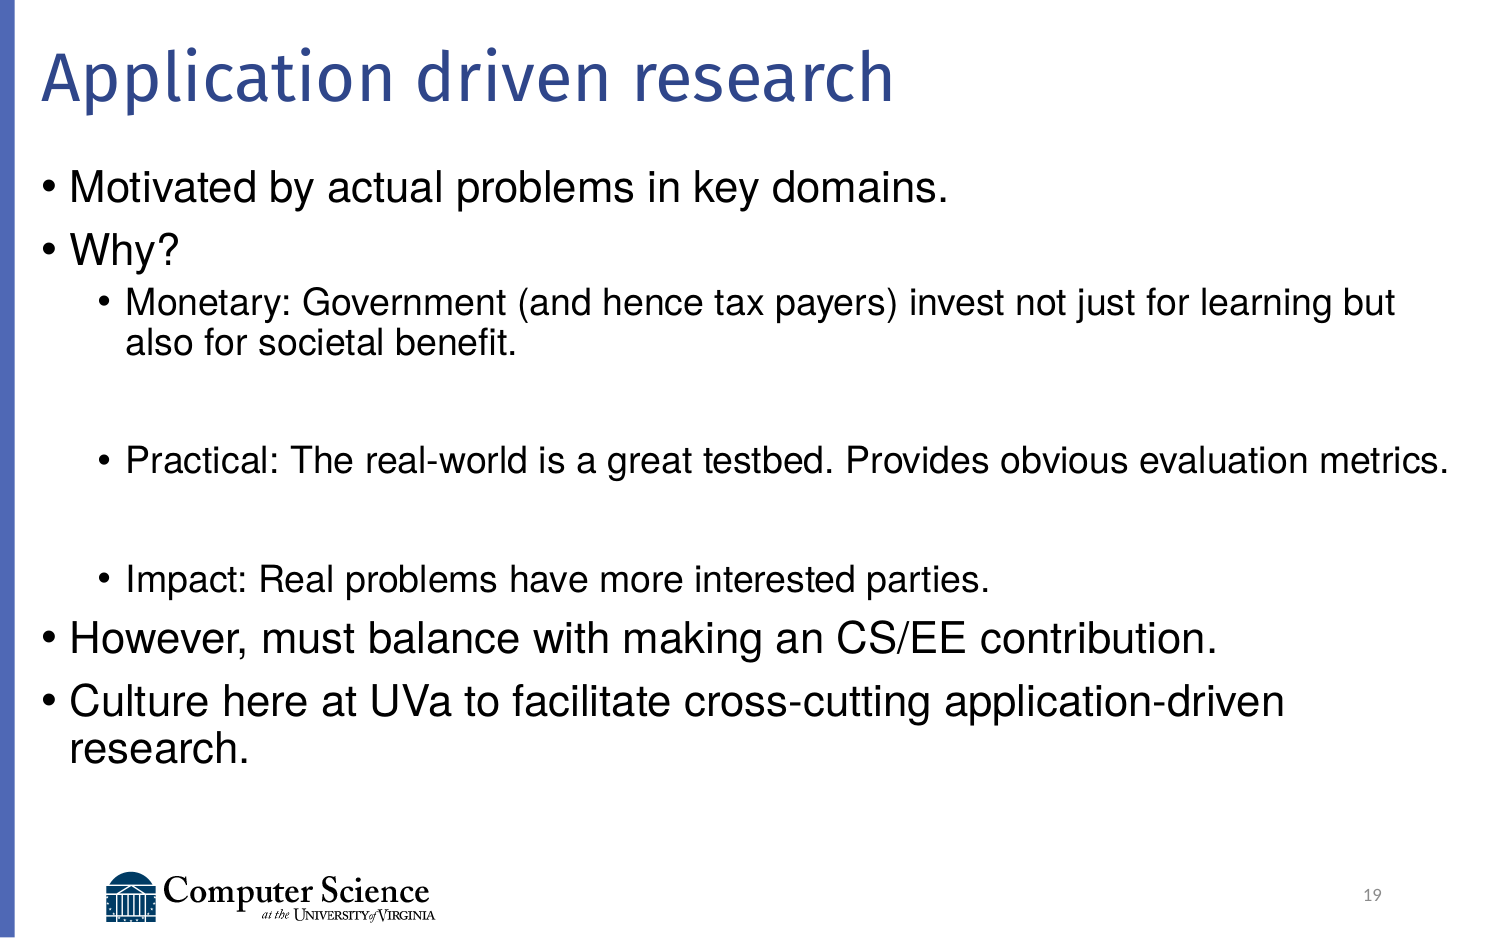

# Application driven research
Motivated by actual problems in key domains.
Why?
Monetary: Government (and hence tax payers) invest not just for learning but also for societal benefit.

Practical: The real-world is a great testbed. Provides obvious evaluation metrics.

Impact: Real problems have more interested parties.
However, must balance with making an CS/EE contribution.
Culture here at UVa to facilitate cross-cutting application-driven research.
19